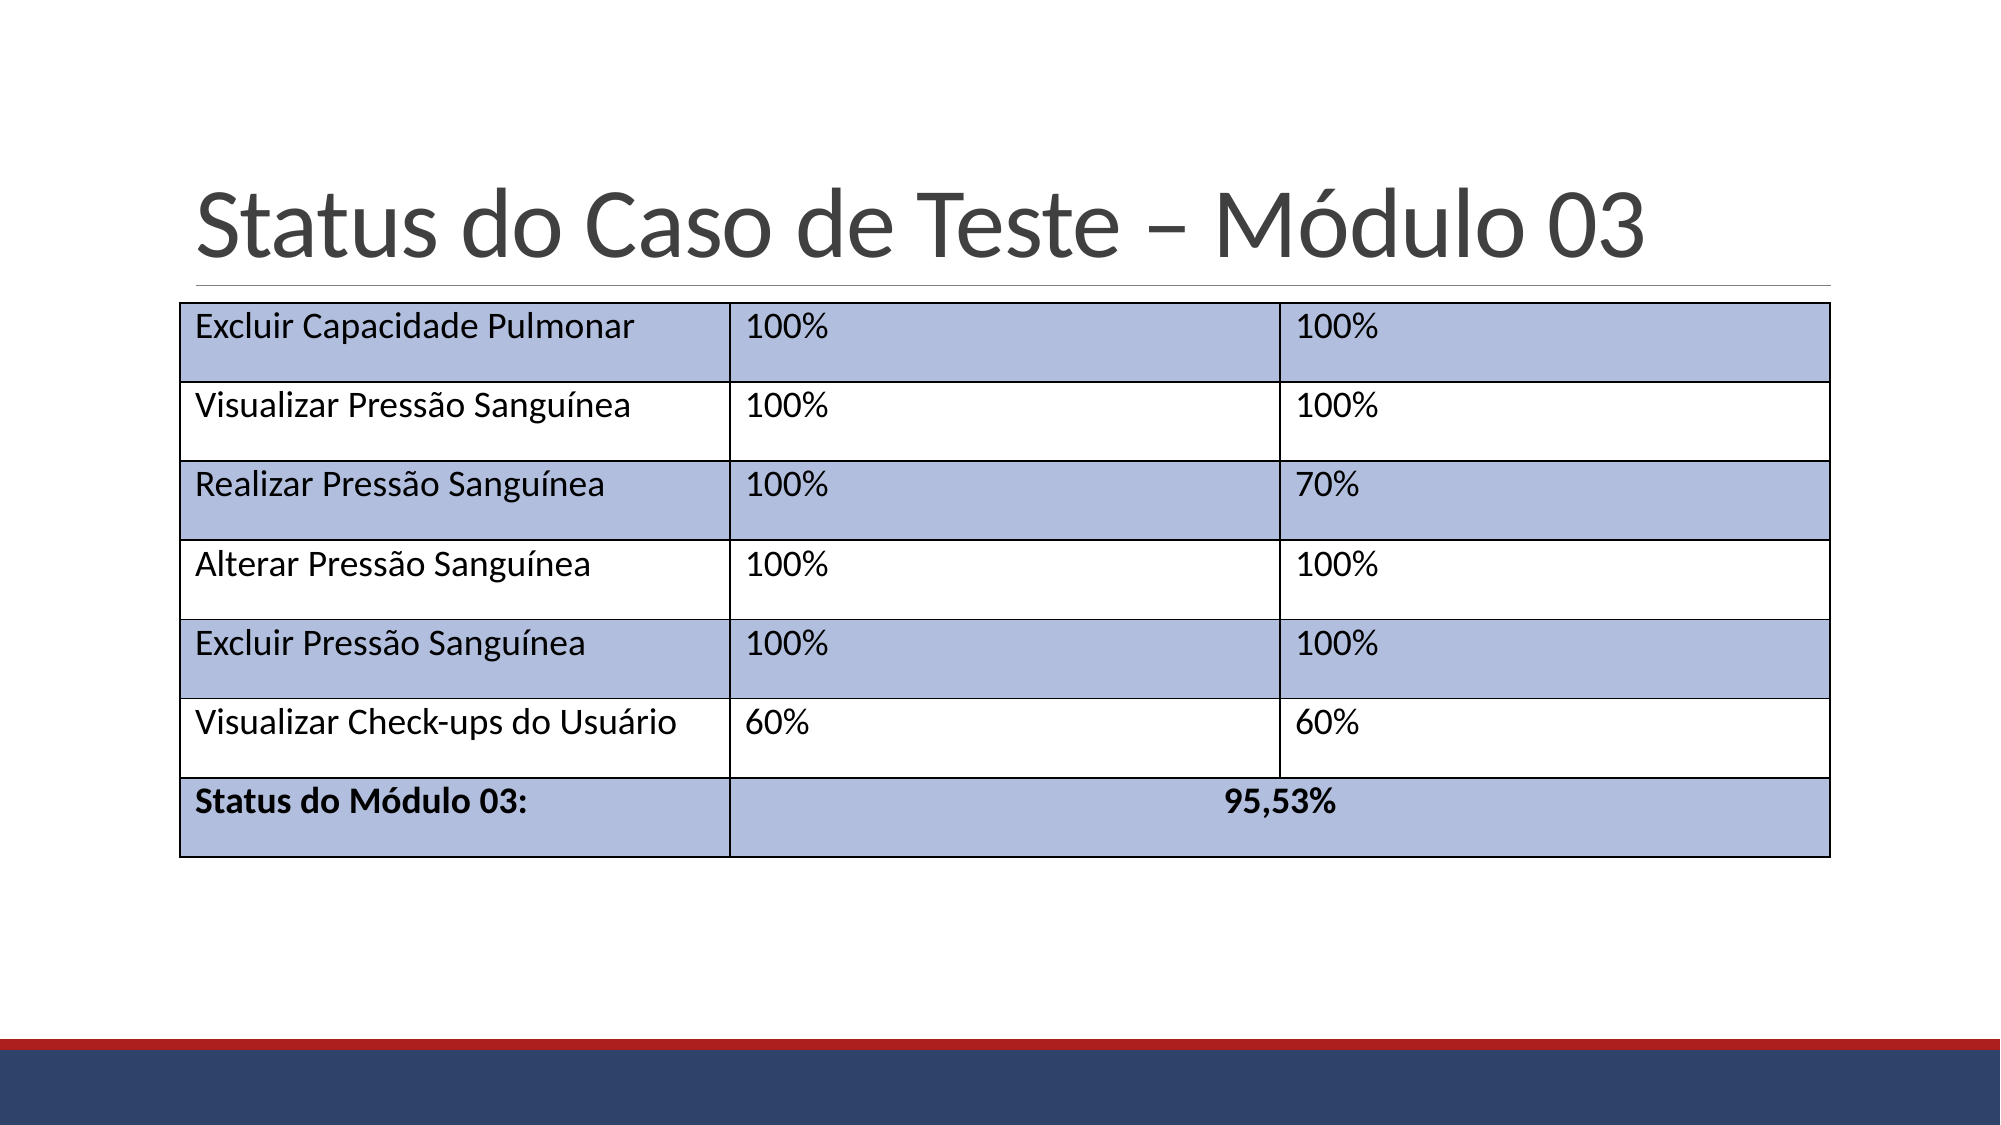

# Status do Caso de Teste – Módulo 03
| Excluir Capacidade Pulmonar | 100% | 100% |
| --- | --- | --- |
| Visualizar Pressão Sanguínea | 100% | 100% |
| Realizar Pressão Sanguínea | 100% | 70% |
| Alterar Pressão Sanguínea | 100% | 100% |
| Excluir Pressão Sanguínea | 100% | 100% |
| Visualizar Check-ups do Usuário | 60% | 60% |
| Status do Módulo 03: | 95,53% |  |